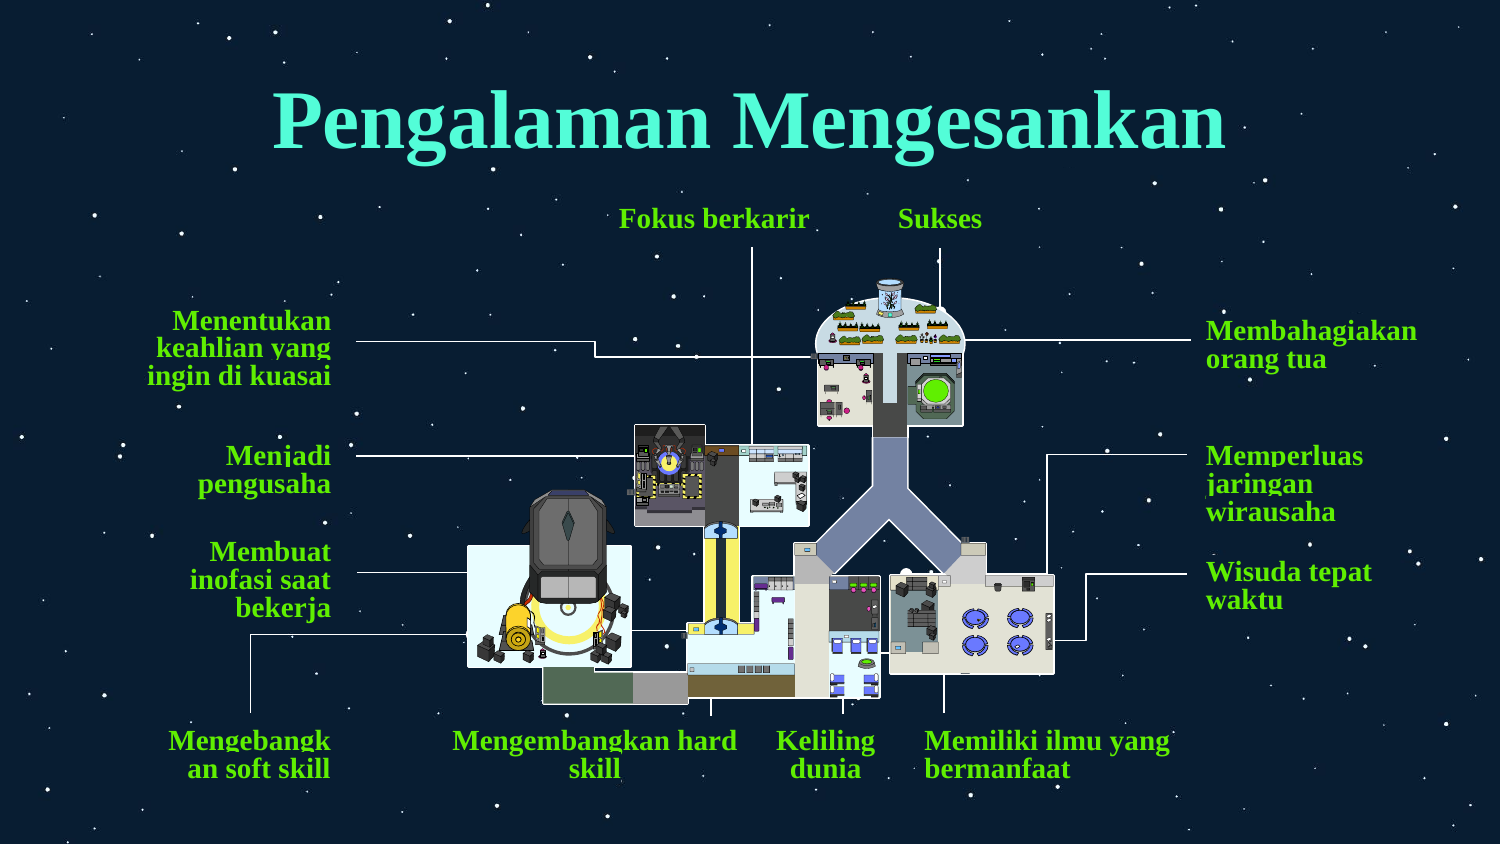

# Pengalaman Mengesankan
Sukses
Fokus berkarir

Menentukan keahlian yang ingin di kuasai

Membahagiakan orang tua
Menjadi pengusaha
Memperluas jaringan wirausaha
Membuat inofasi saat bekerja

Wisuda tepat waktu
Mengebangkan soft skill
Mengembangkan hard skill
Keliling dunia
Memiliki ilmu yang bermanfaat